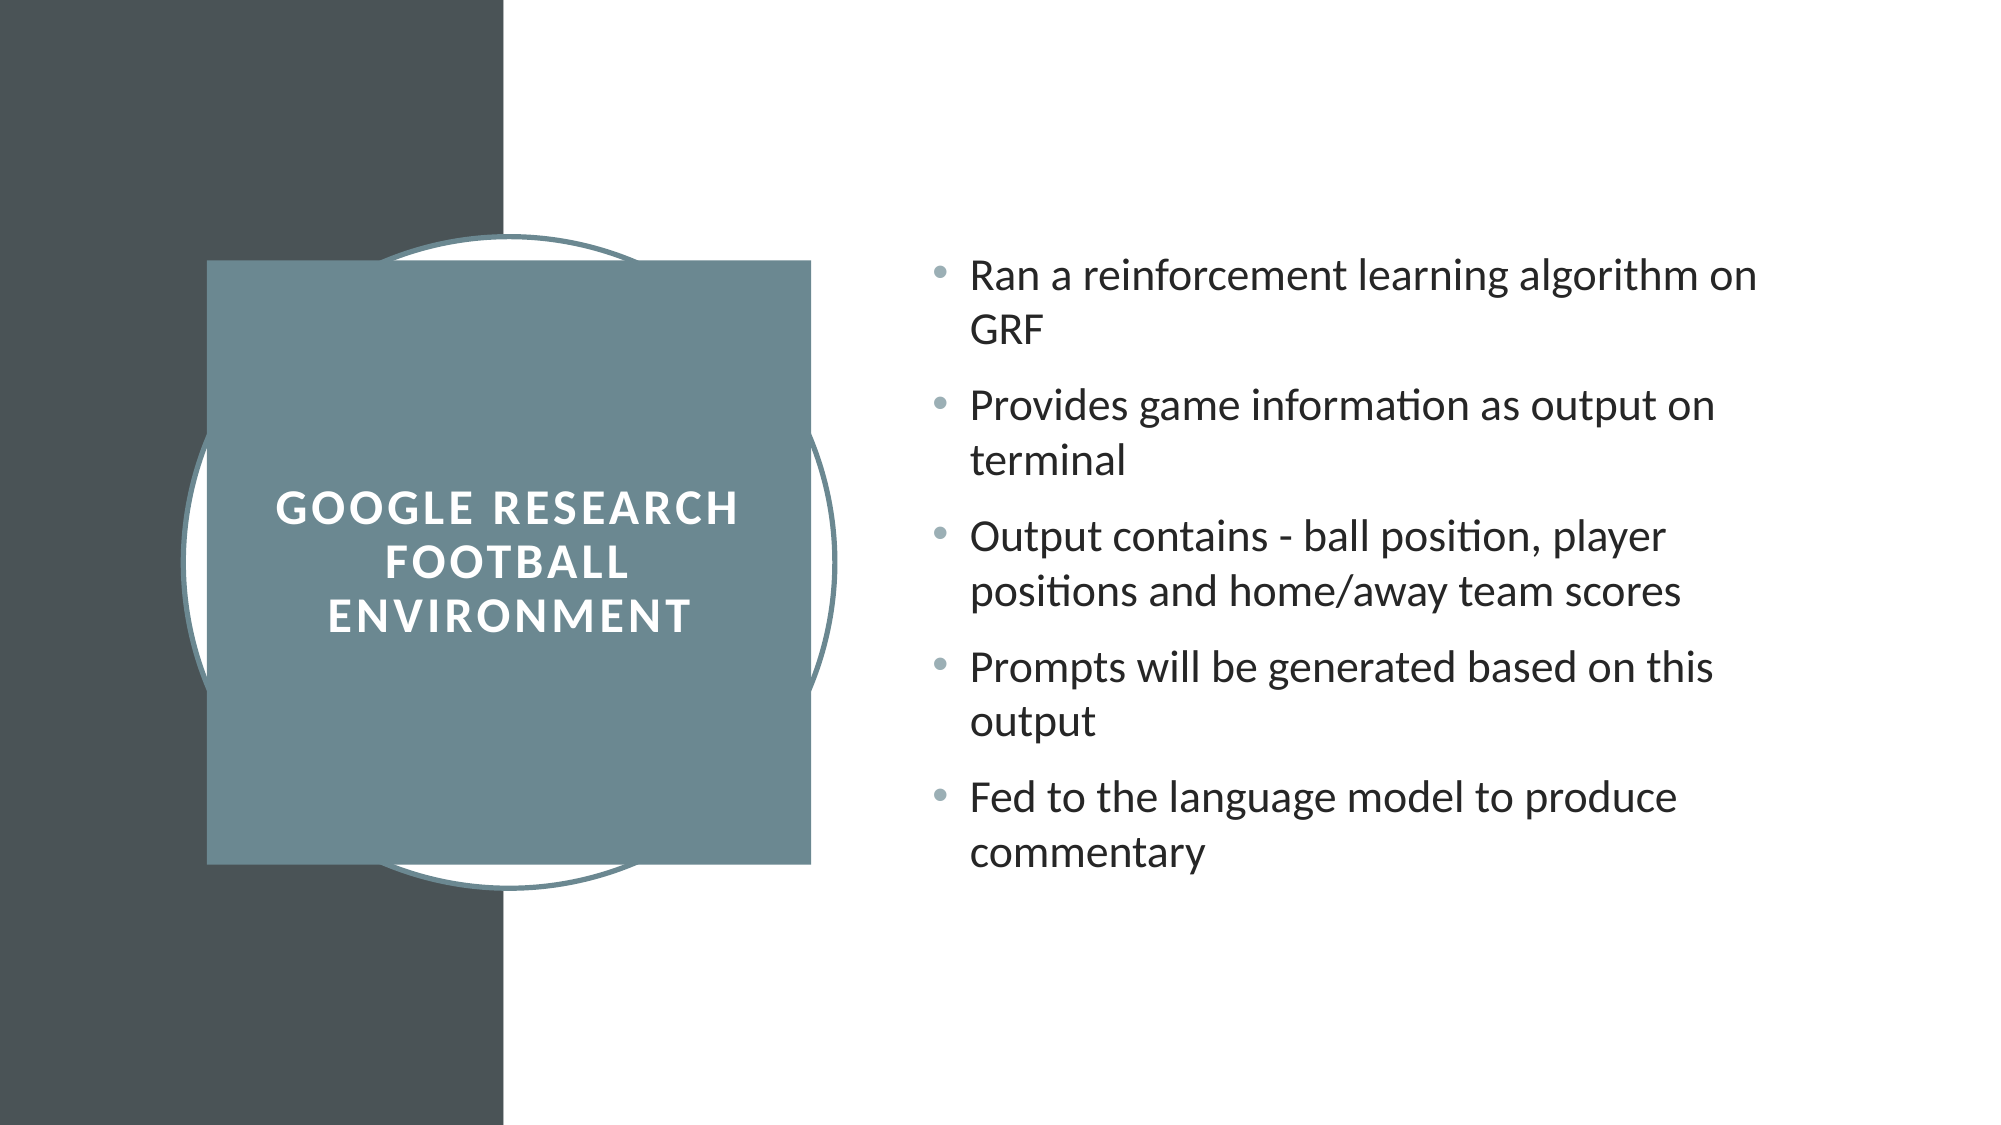

Ran a reinforcement learning algorithm on GRF
Provides game information as output on terminal
Output contains - ball position, player positions and home/away team scores
Prompts will be generated based on this output
Fed to the language model to produce commentary

# Google research football environment